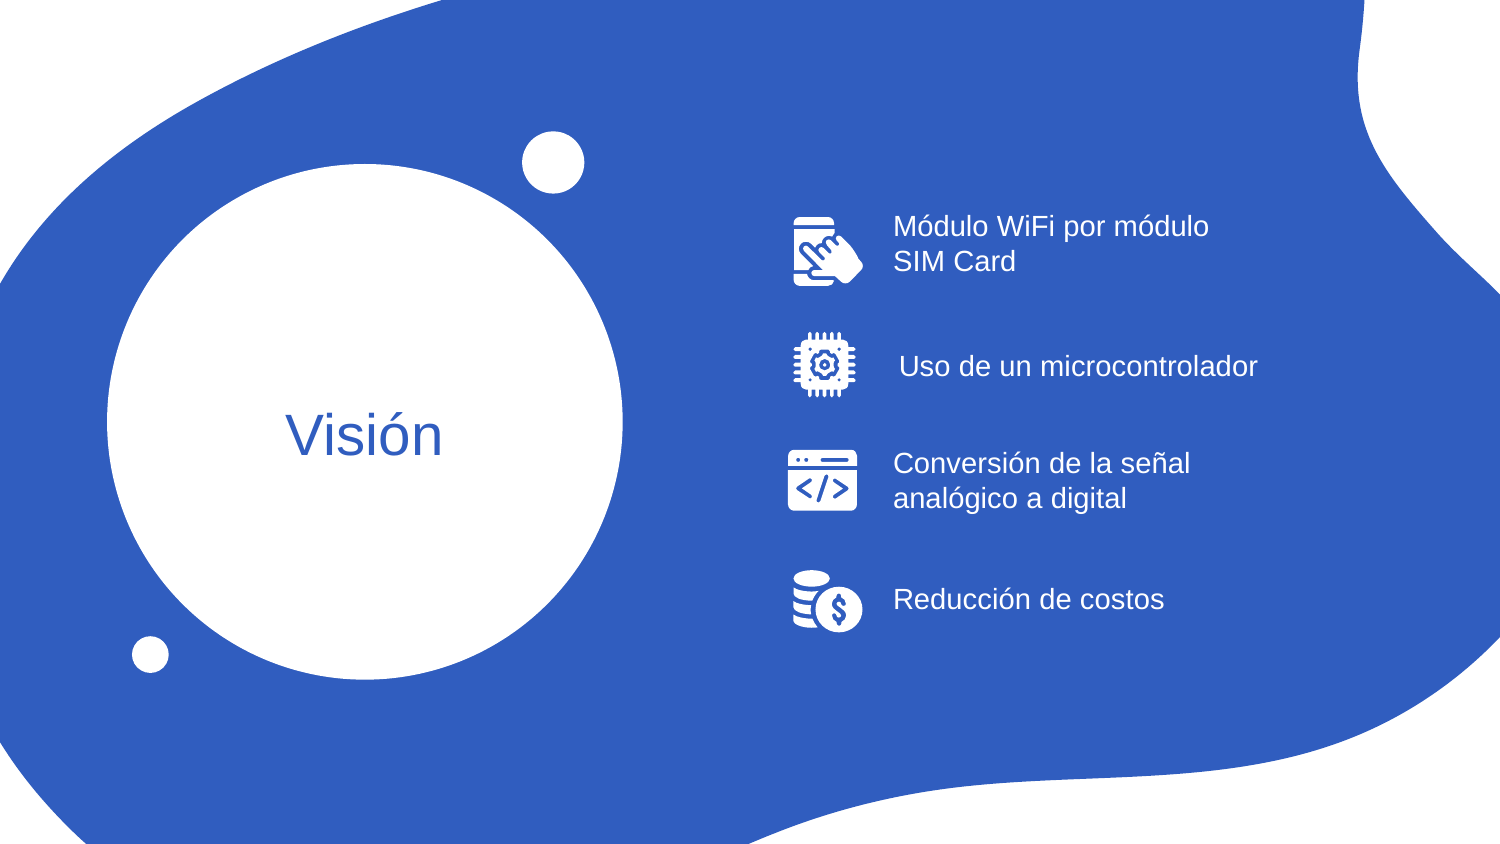

Módulo WiFi por módulo SIM Card

Uso de un microcontrolador
# Visión
Conversión de la señal analógico a digital

Reducción de costos